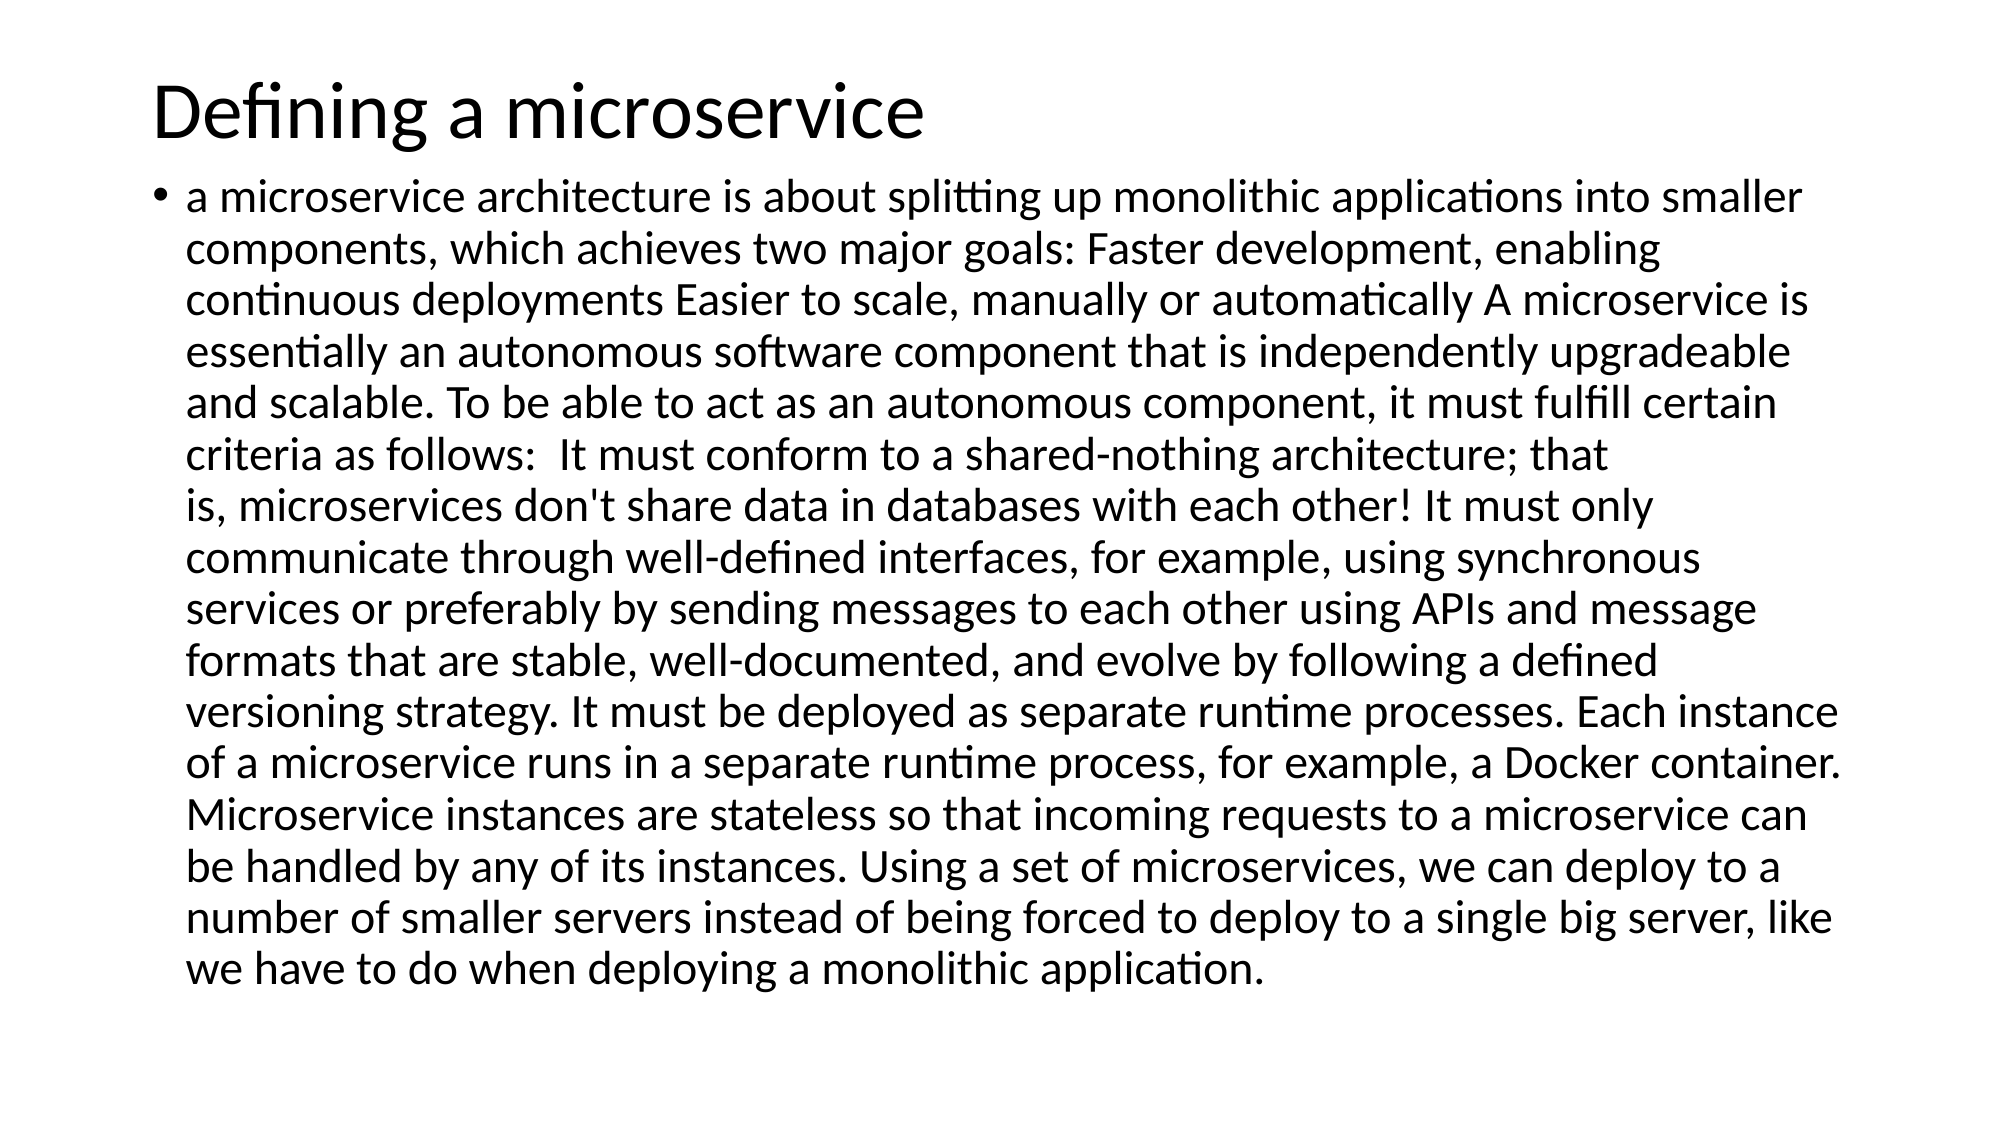

# Defining a microservice
a microservice architecture is about splitting up monolithic applications into smaller components, which achieves two major goals: Faster development, enabling continuous deployments Easier to scale, manually or automatically A microservice is essentially an autonomous software component that is independently upgradeable and scalable. To be able to act as an autonomous component, it must fulfill certain criteria as follows:  It must conform to a shared-nothing architecture; that is, microservices don't share data in databases with each other! It must only communicate through well-defined interfaces, for example, using synchronous services or preferably by sending messages to each other using APIs and message formats that are stable, well-documented, and evolve by following a defined versioning strategy. It must be deployed as separate runtime processes. Each instance of a microservice runs in a separate runtime process, for example, a Docker container. Microservice instances are stateless so that incoming requests to a microservice can be handled by any of its instances. Using a set of microservices, we can deploy to a number of smaller servers instead of being forced to deploy to a single big server, like we have to do when deploying a monolithic application.